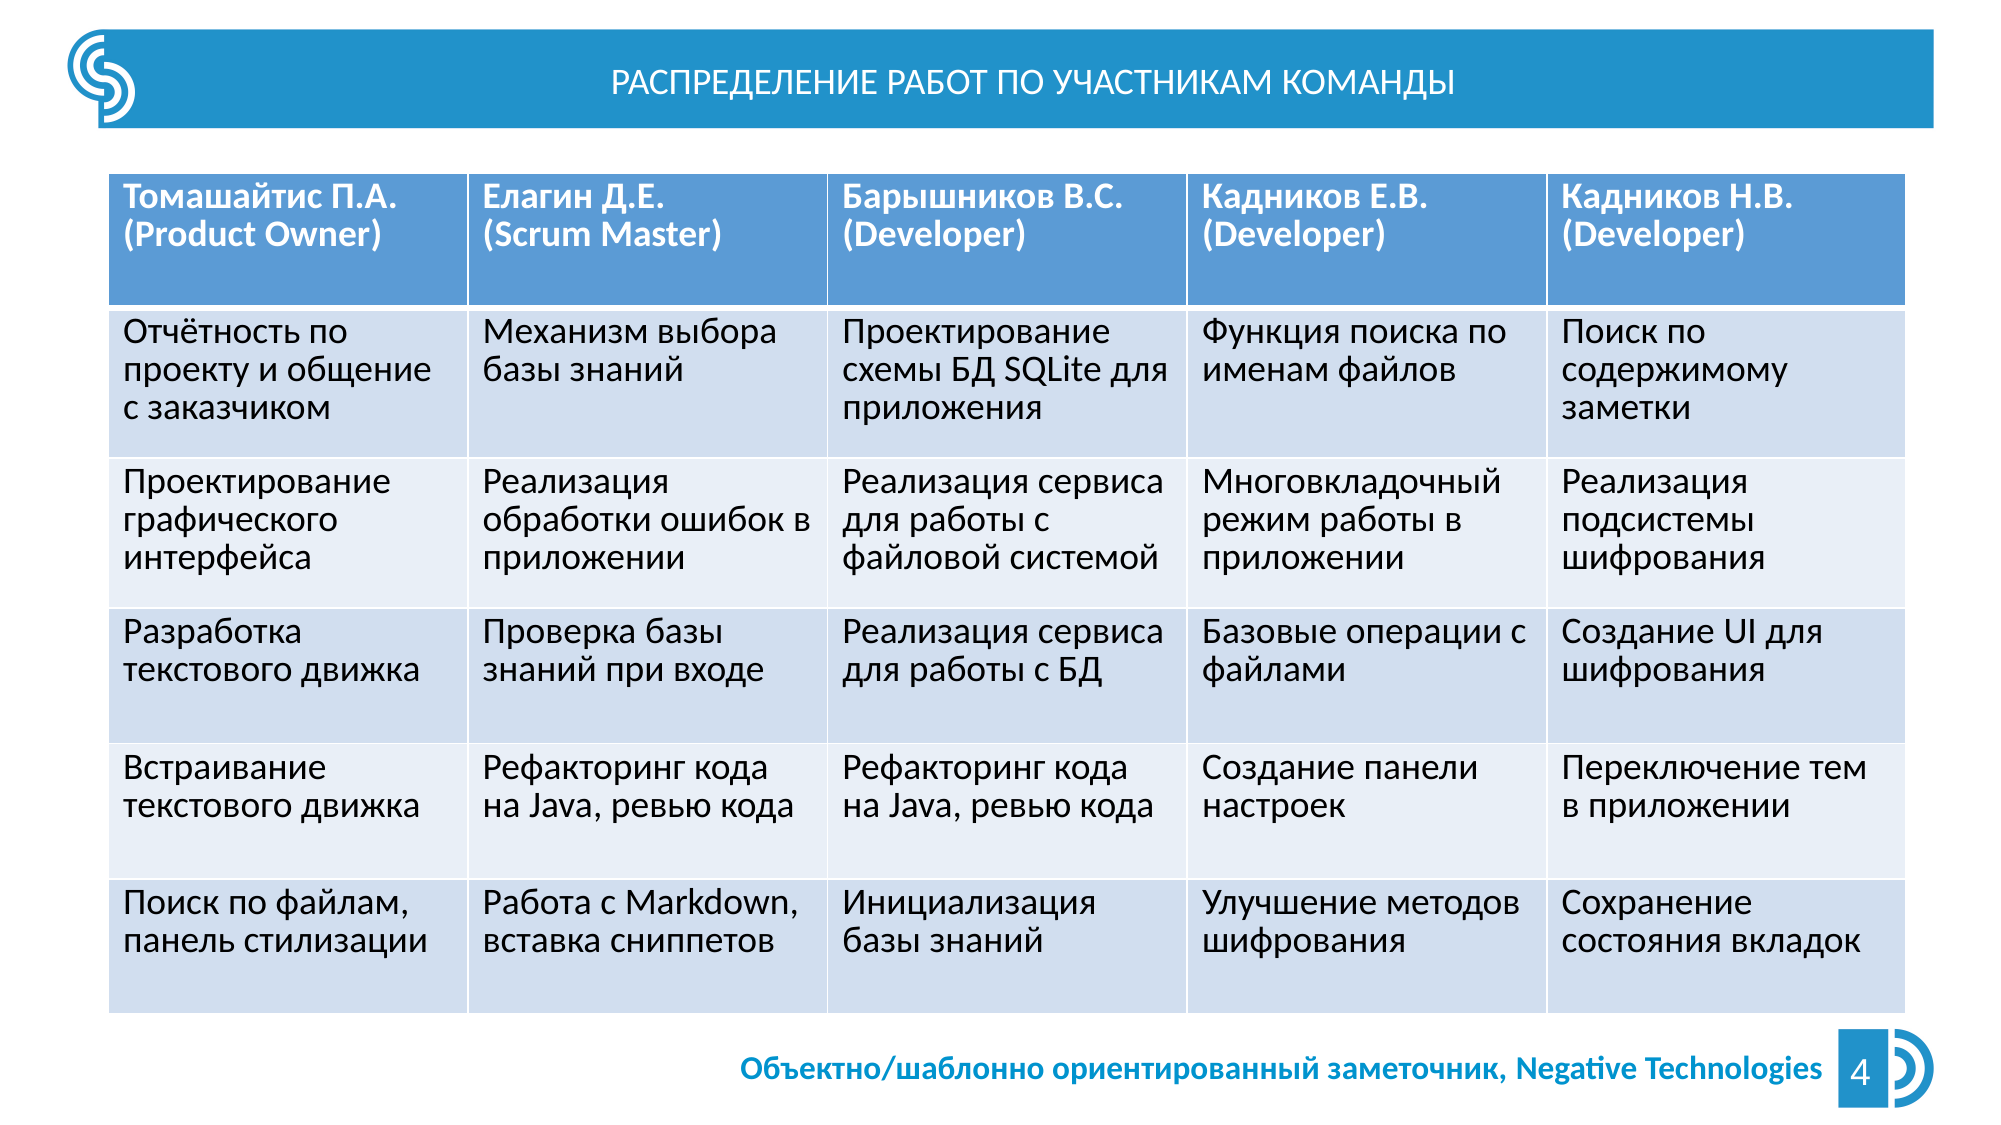

РАСПРЕДЕЛЕНИЕ РАБОТ ПО УЧАСТНИКАМ КОМАНДЫ
| Томашайтис П.А. (Product Owner) | Елагин Д.Е. (Scrum Master) | Барышников В.С. (Developer) | Кадников Е.В. (Developer) | Кадников Н.В. (Developer) |
| --- | --- | --- | --- | --- |
| Отчётность по проекту и общение с заказчиком | Механизм выбора базы знаний | Проектирование схемы БД SQLite для приложения | Функция поиска по именам файлов | Поиск по содержимому заметки |
| Проектирование графического интерфейса | Реализация обработки ошибок в приложении | Реализация сервиса для работы с файловой системой | Многовкладочный режим работы в приложении | Реализация подсистемы шифрования |
| Разработка текстового движка | Проверка базы знаний при входе | Реализация сервиса для работы с БД | Базовые операции с файлами | Создание UI для шифрования |
| Встраивание текстового движка | Рефакторинг кода на Java, ревью кода | Рефакторинг кода на Java, ревью кода | Создание панели настроек | Переключение тем в приложении |
| Поиск по файлам, панель стилизации | Работа с Markdown, вставка сниппетов | Инициализация базы знаний | Улучшение методов шифрования | Сохранение состояния вкладок |

Объектно/шаблонно ориентированный заметочник, Negative Technologies
4